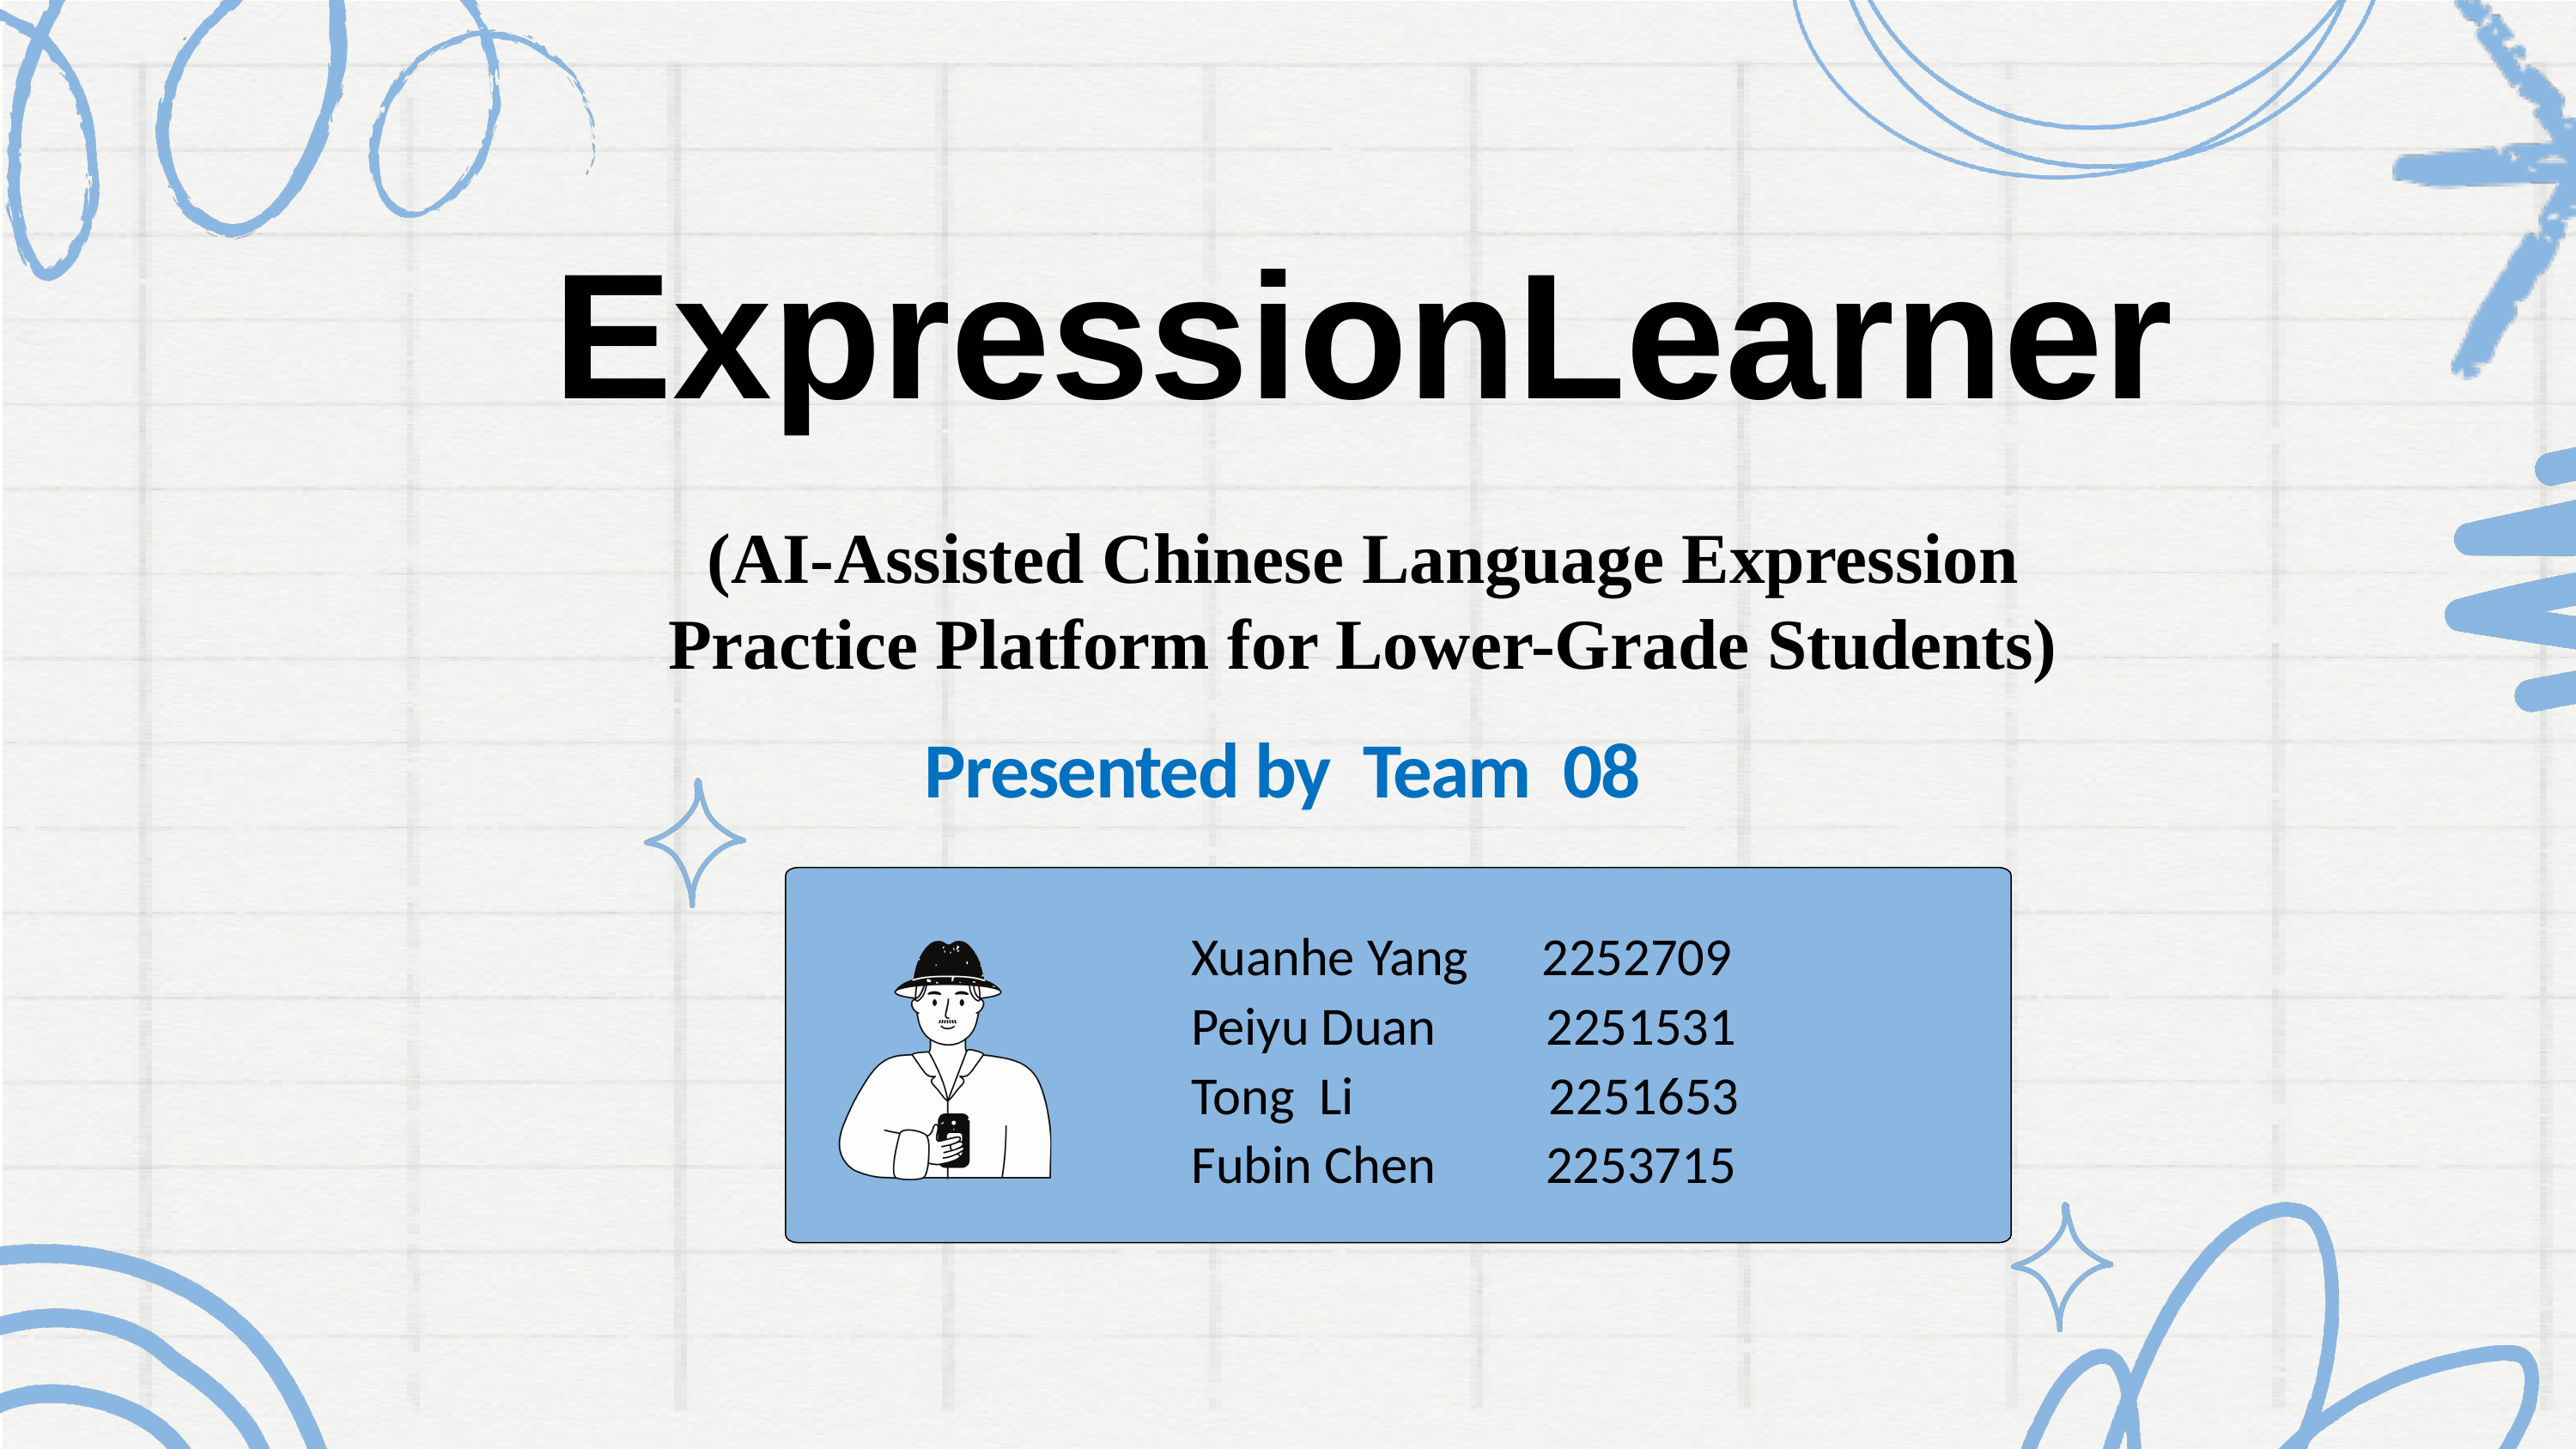

ExpressionLearner

(AI-Assisted Chinese Language Expression
Practice Platform for Lower-Grade Students)

Presented by  Team  08

Xuanhe Yang      2252709

Peiyu Duan         2251531

Tong  Li                2251653

Fubin Chen         2253715